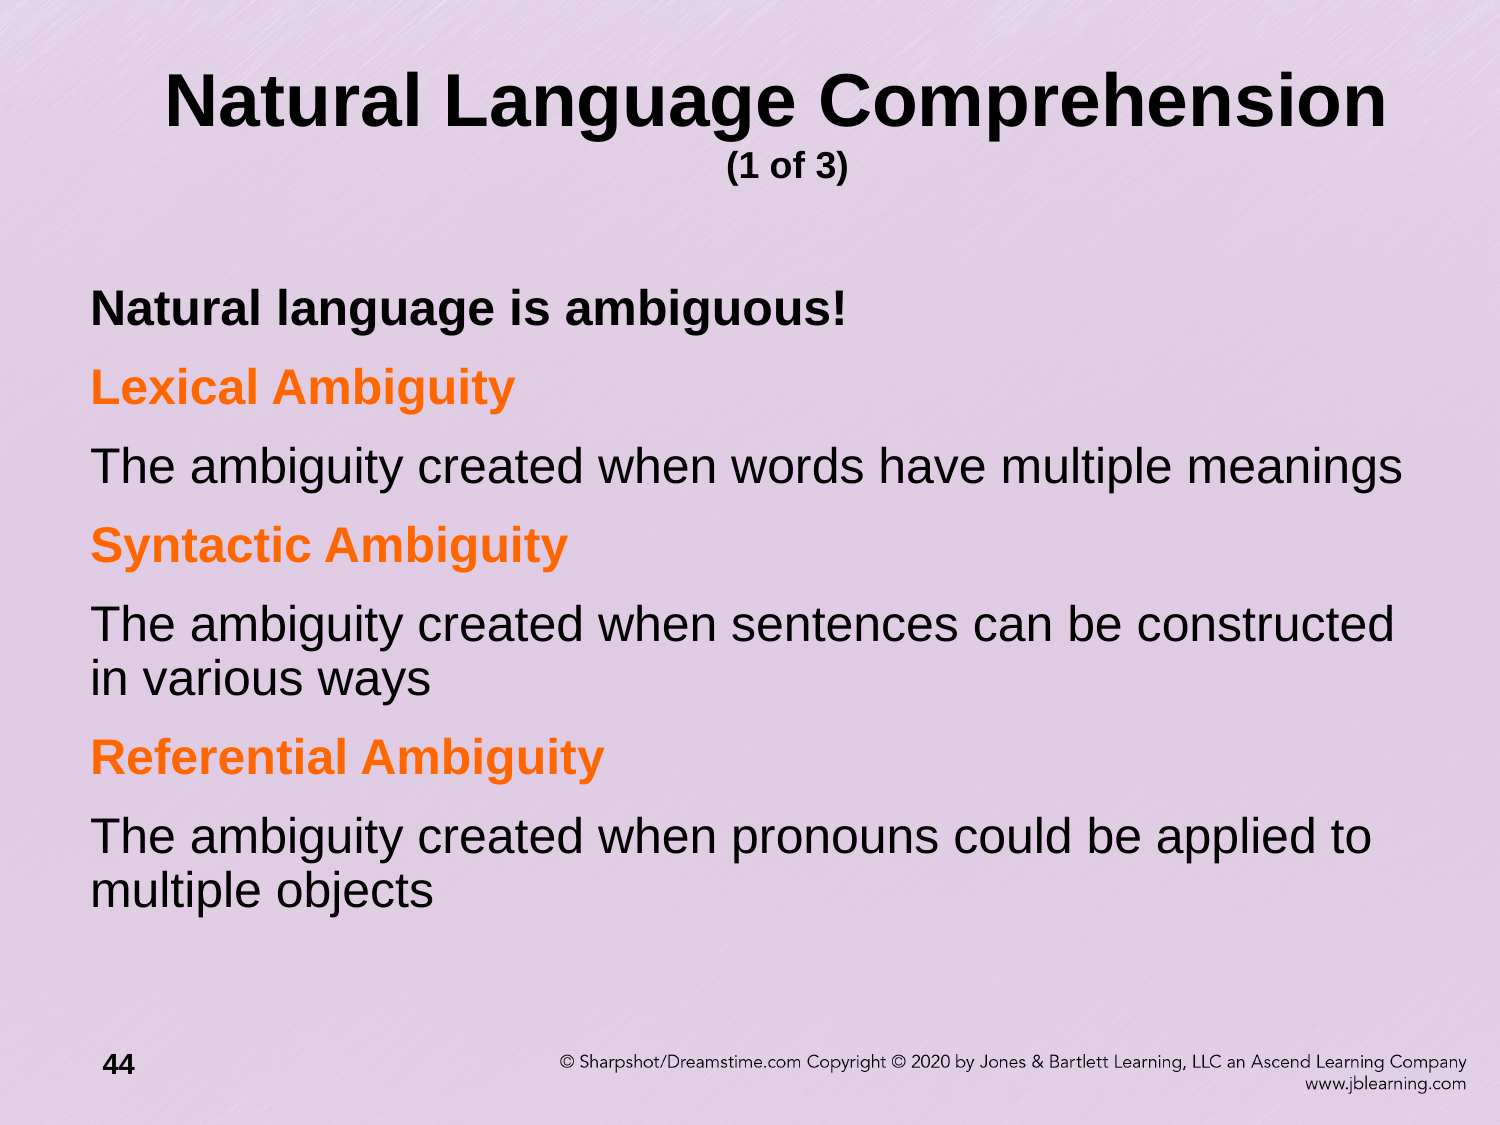

# Natural Language Comprehension (1 of 3)
Natural language is ambiguous!
Lexical Ambiguity
The ambiguity created when words have multiple meanings
Syntactic Ambiguity
The ambiguity created when sentences can be constructed in various ways
Referential Ambiguity
The ambiguity created when pronouns could be applied to multiple objects

44